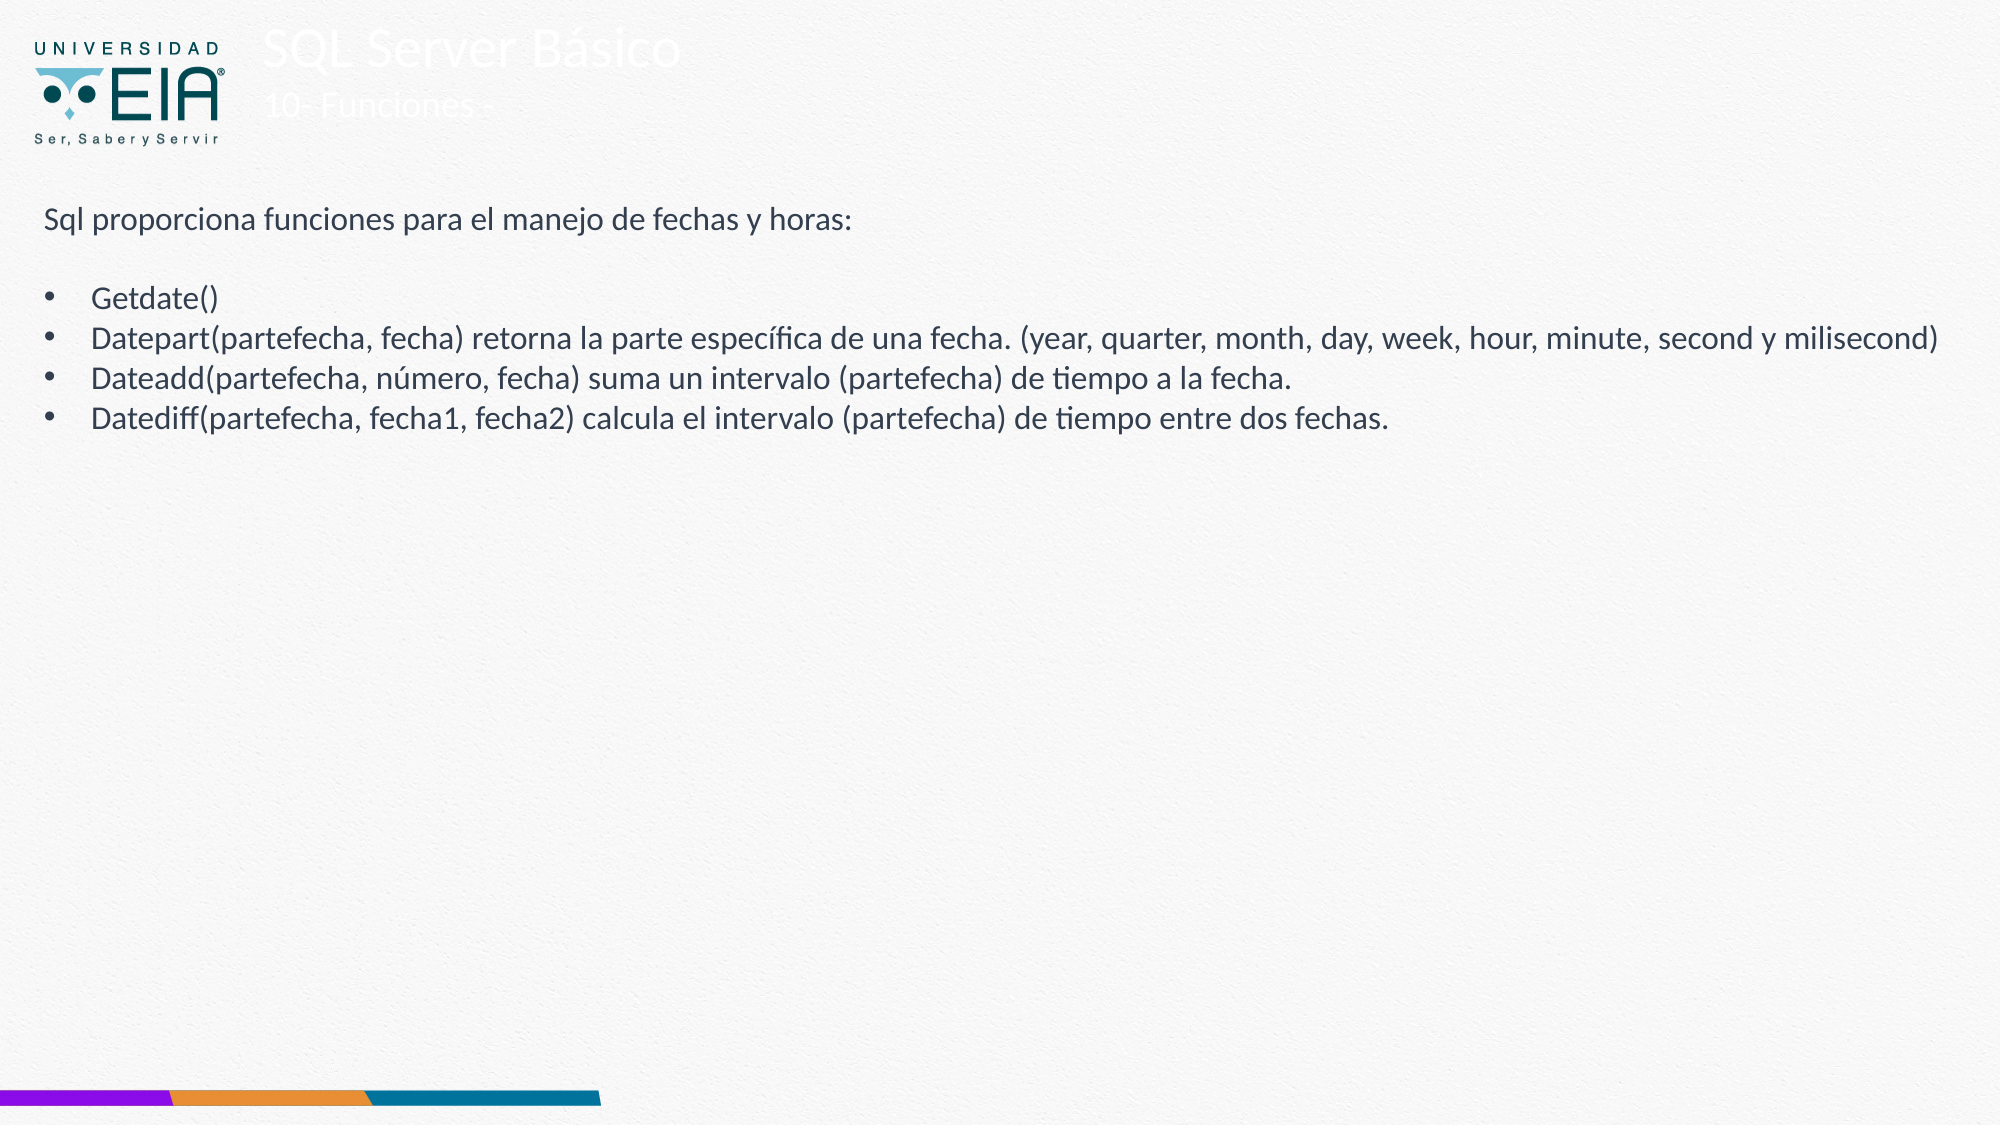

SQL Server Básico
10- Funciones -
Sql proporciona funciones para el manejo de fechas y horas:

Getdate()
Datepart(partefecha, fecha) retorna la parte específica de una fecha. (year, quarter, month, day, week, hour, minute, second y milisecond)
Dateadd(partefecha, número, fecha) suma un intervalo (partefecha) de tiempo a la fecha.
Datediff(partefecha, fecha1, fecha2) calcula el intervalo (partefecha) de tiempo entre dos fechas.